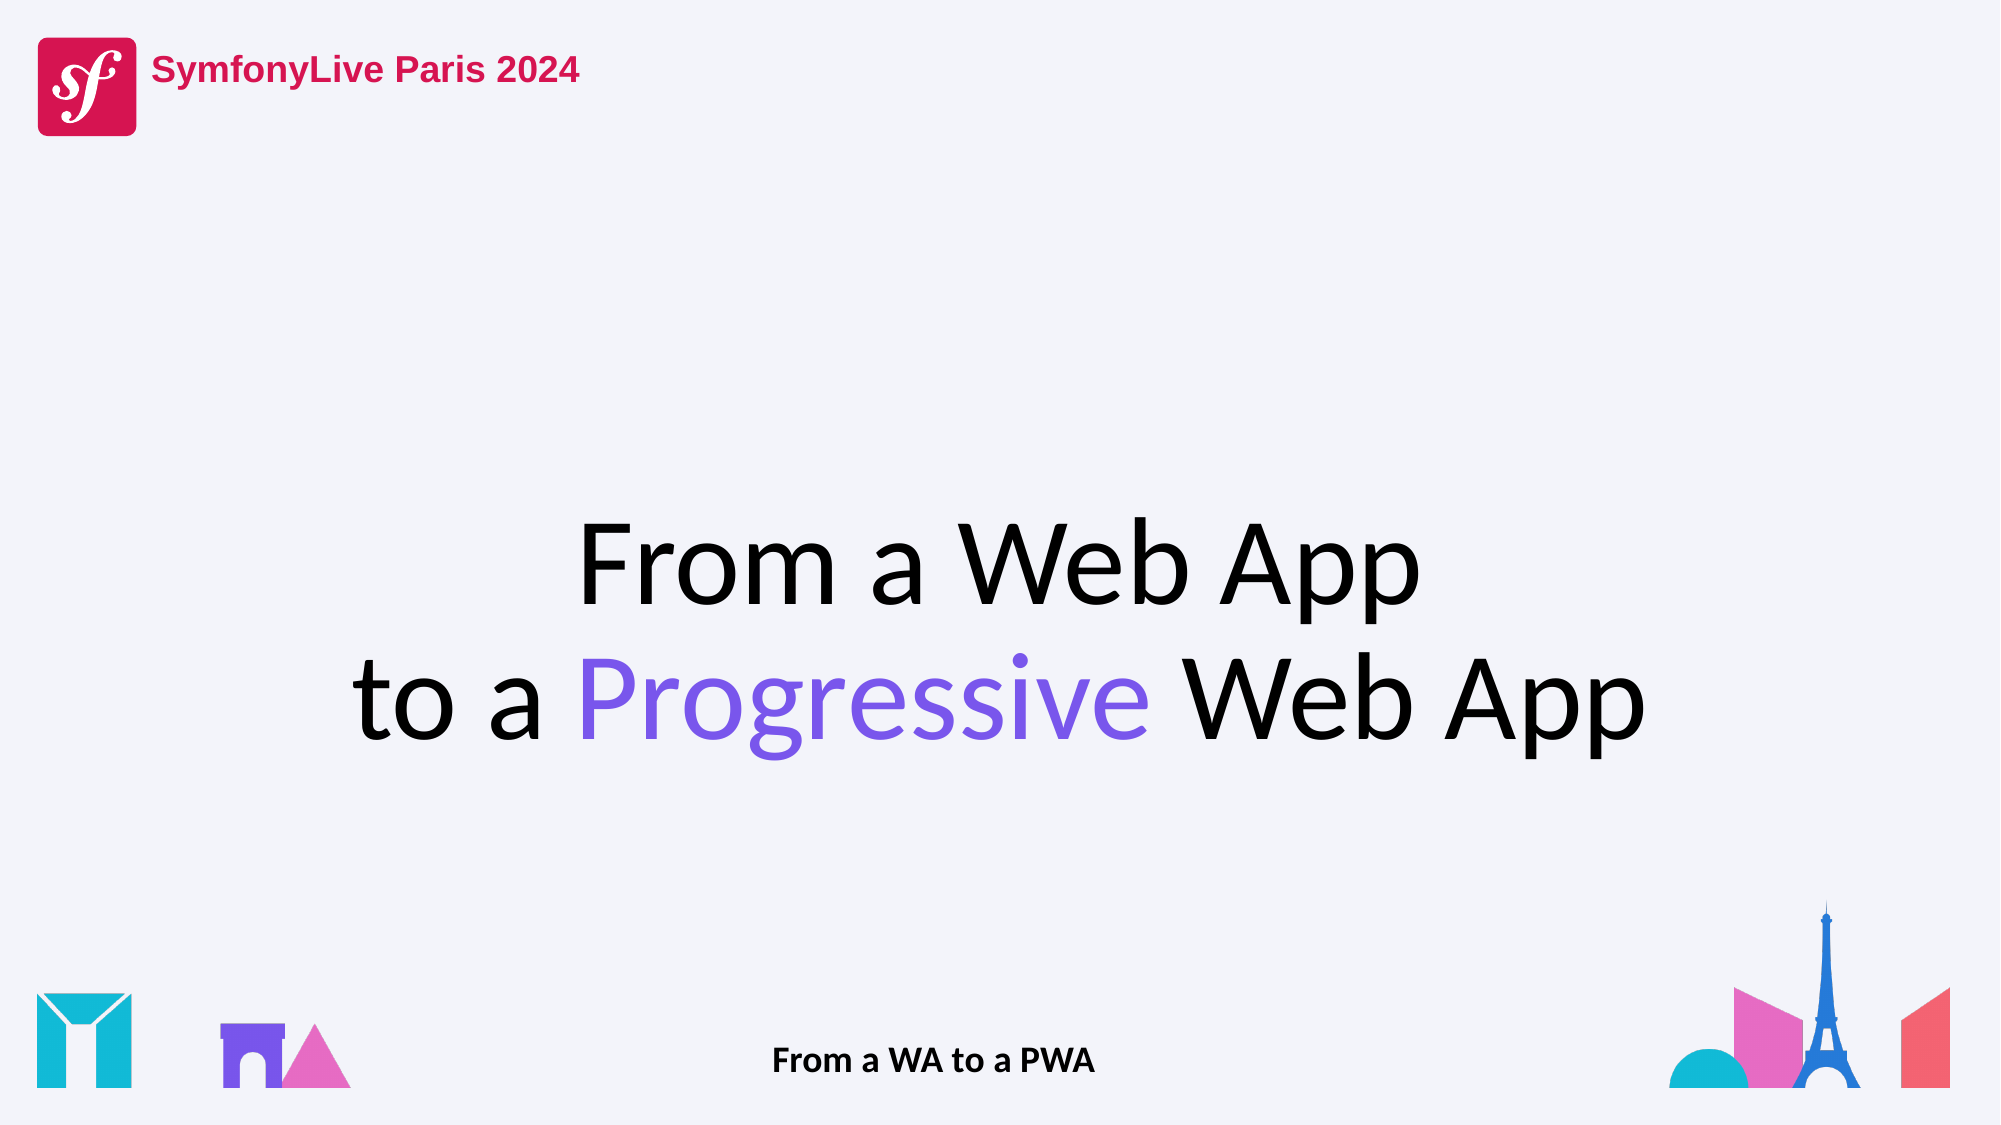

# From a Web App to a Progressive Web App